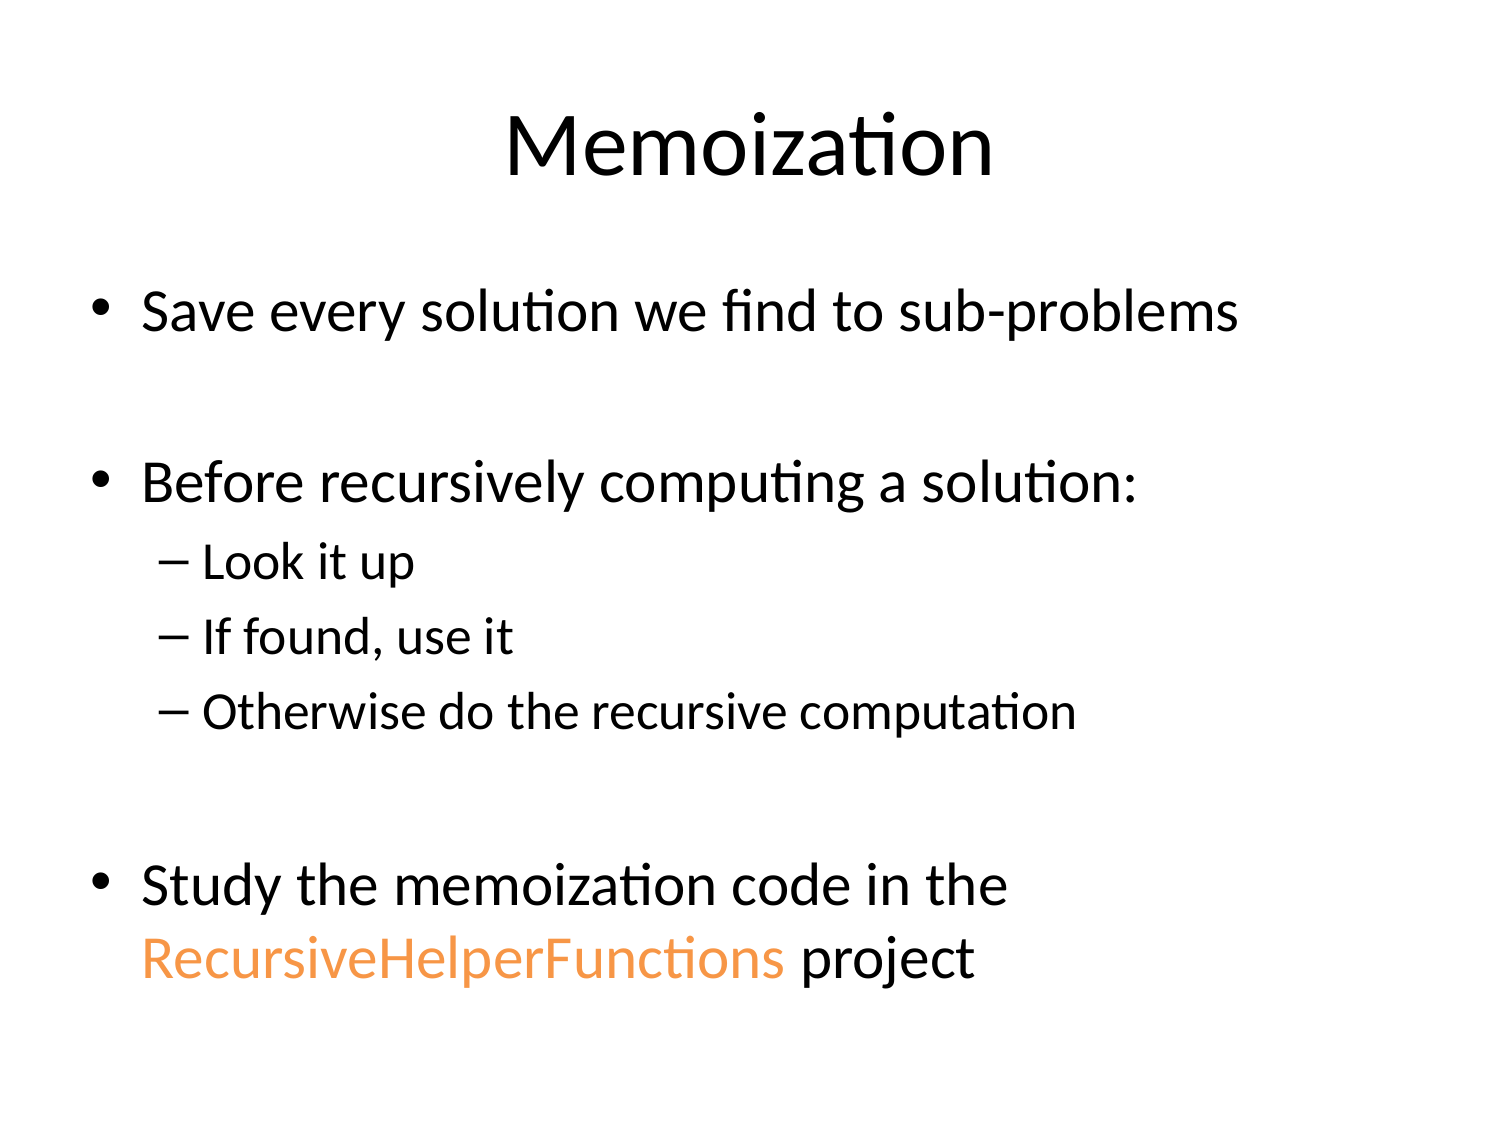

# Memoization
Save every solution we find to sub-problems

Before recursively computing a solution:
Look it up
If found, use it
Otherwise do the recursive computation

Study the memoization code in the RecursiveHelperFunctions project